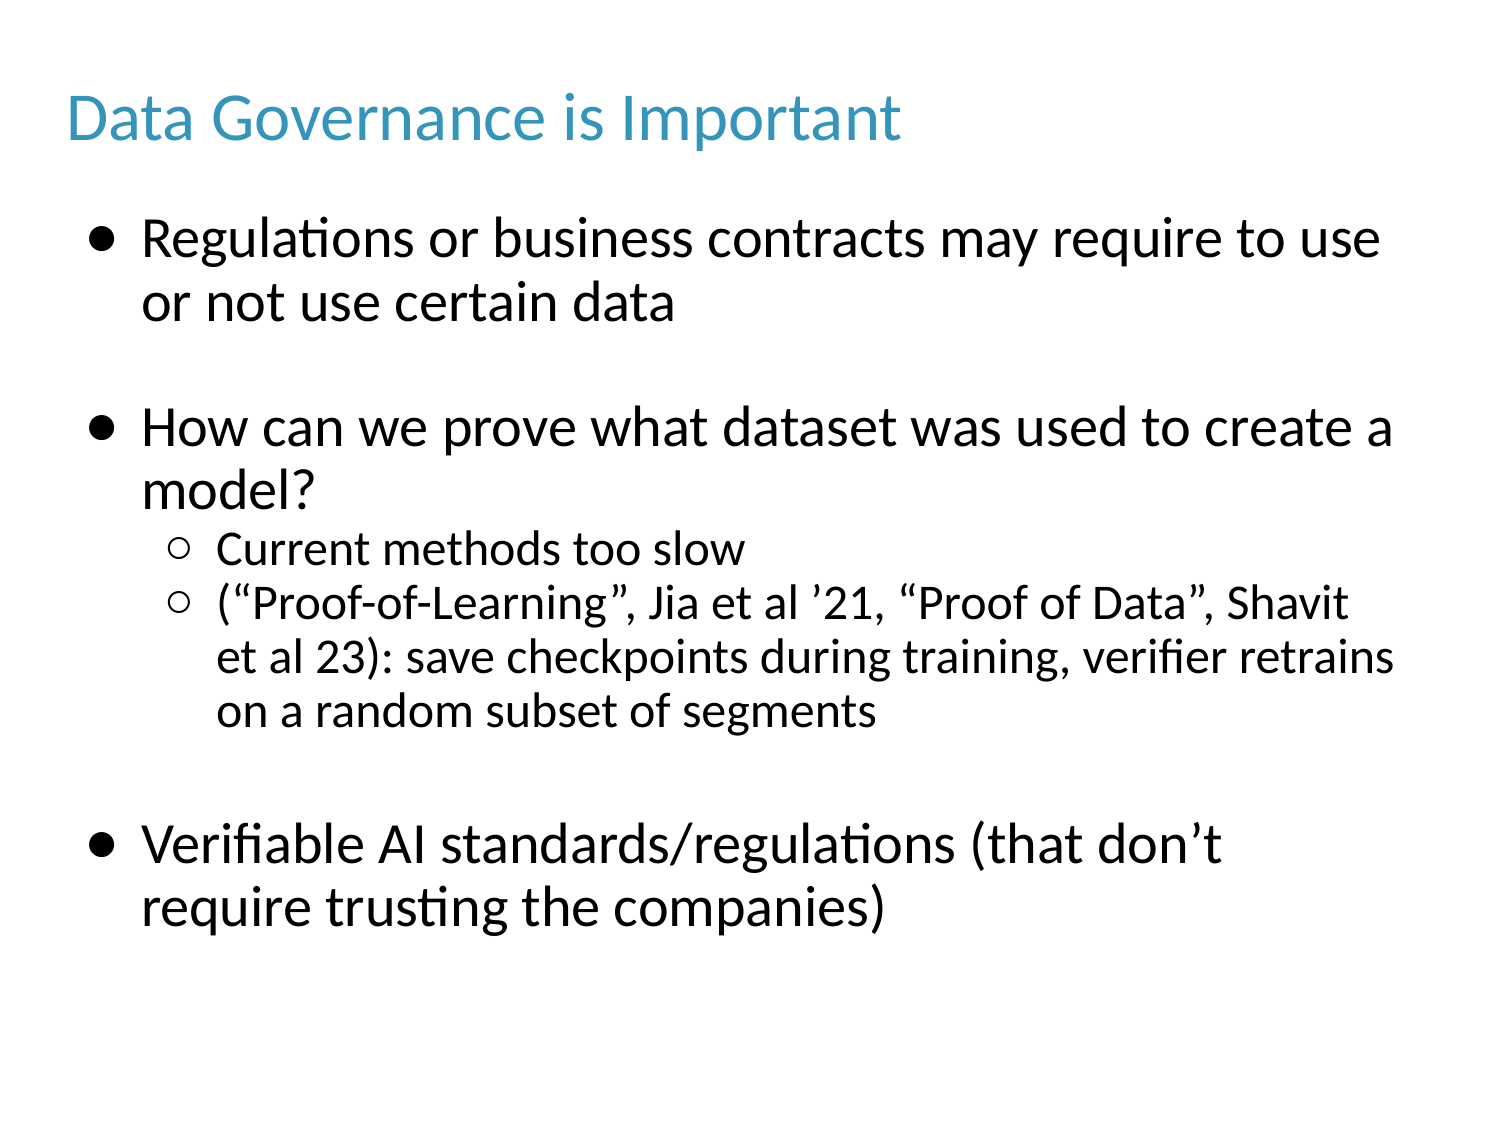

# Data Governance is Important
Regulations or business contracts may require to use or not use certain data

How can we prove what dataset was used to create a model?
Current methods too slow
(“Proof-of-Learning”, Jia et al ’21, “Proof of Data”, Shavit et al 23): save checkpoints during training, verifier retrains on a random subset of segments

Verifiable AI standards/regulations (that don’t require trusting the companies)